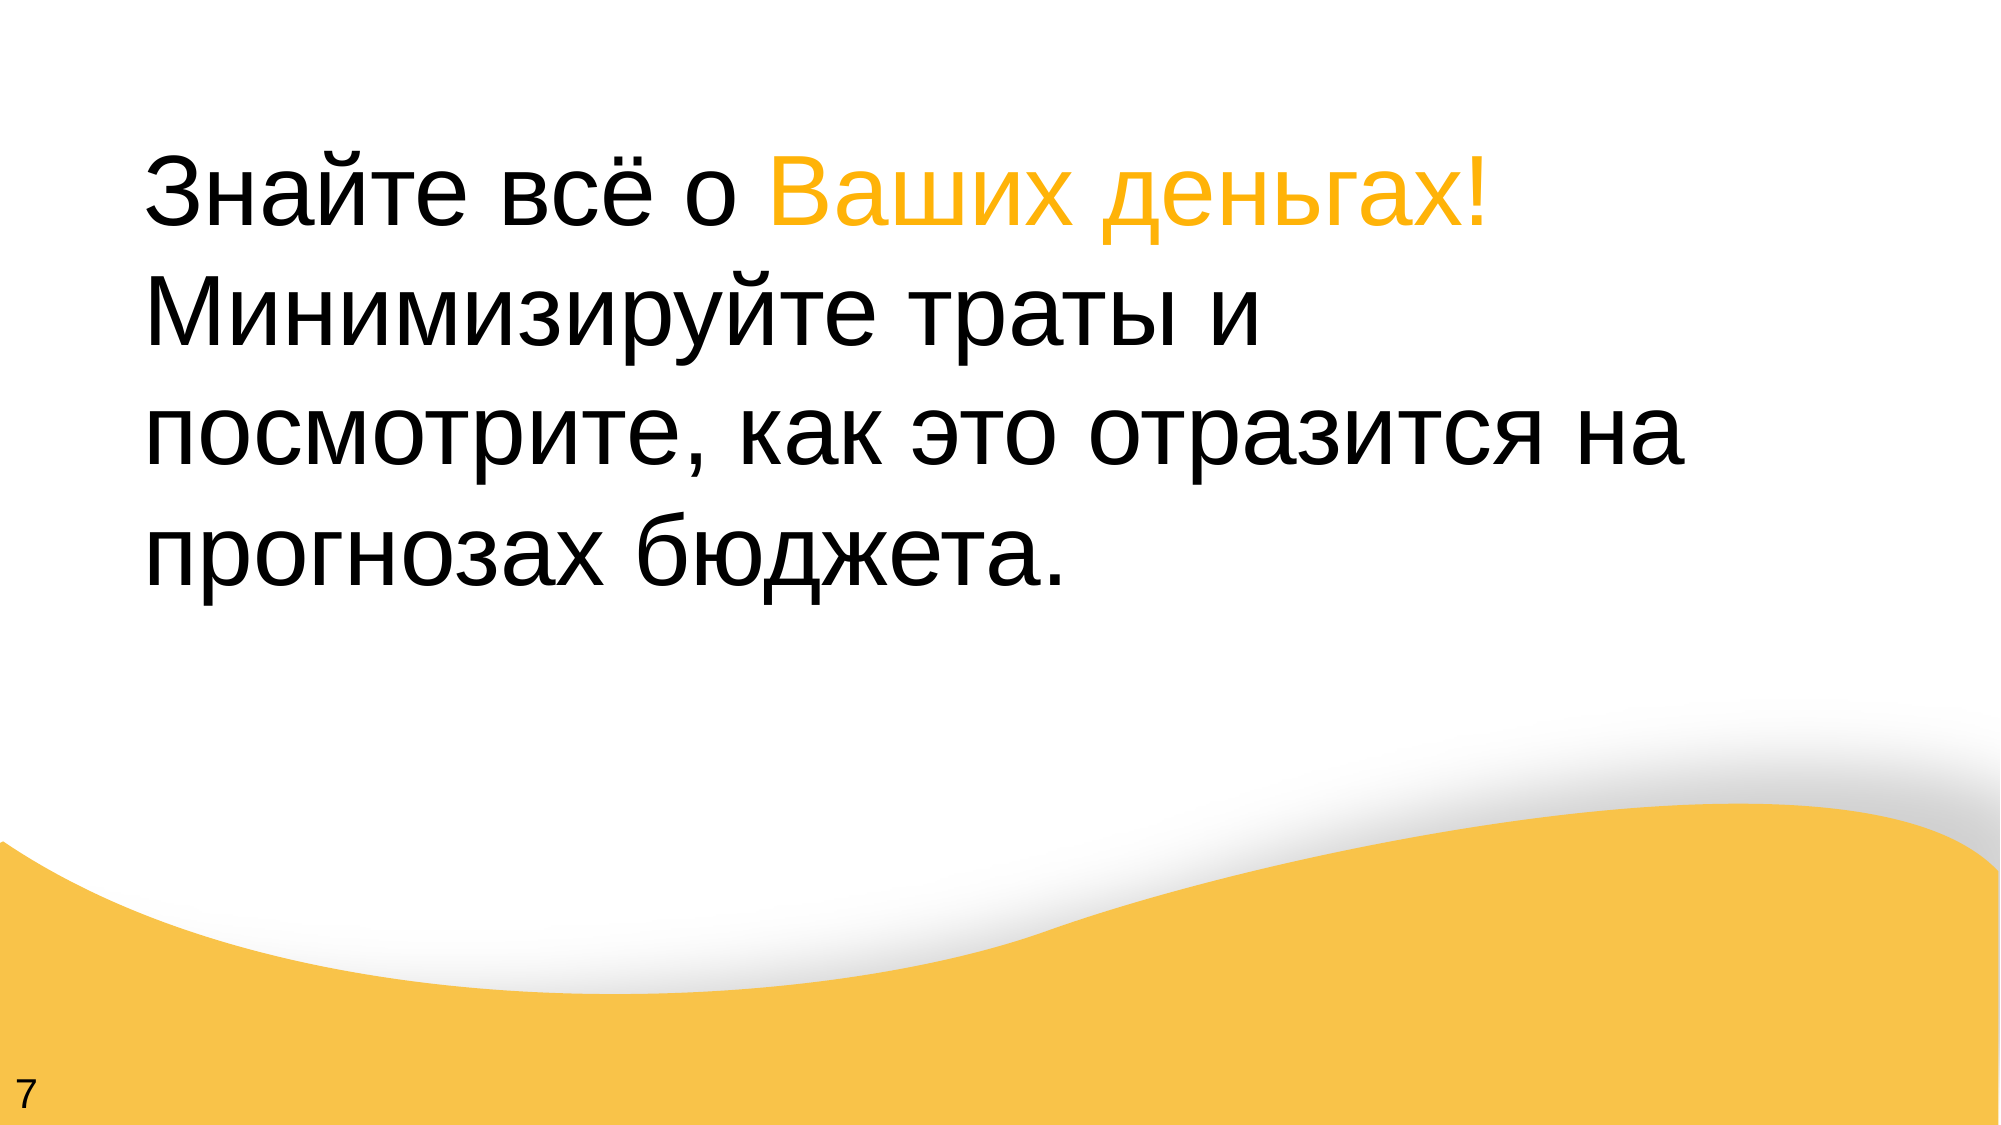

# Знайте всё о Ваших деньгах! Минимизируйте траты и посмотрите, как это отразится на прогнозах бюджета.

7